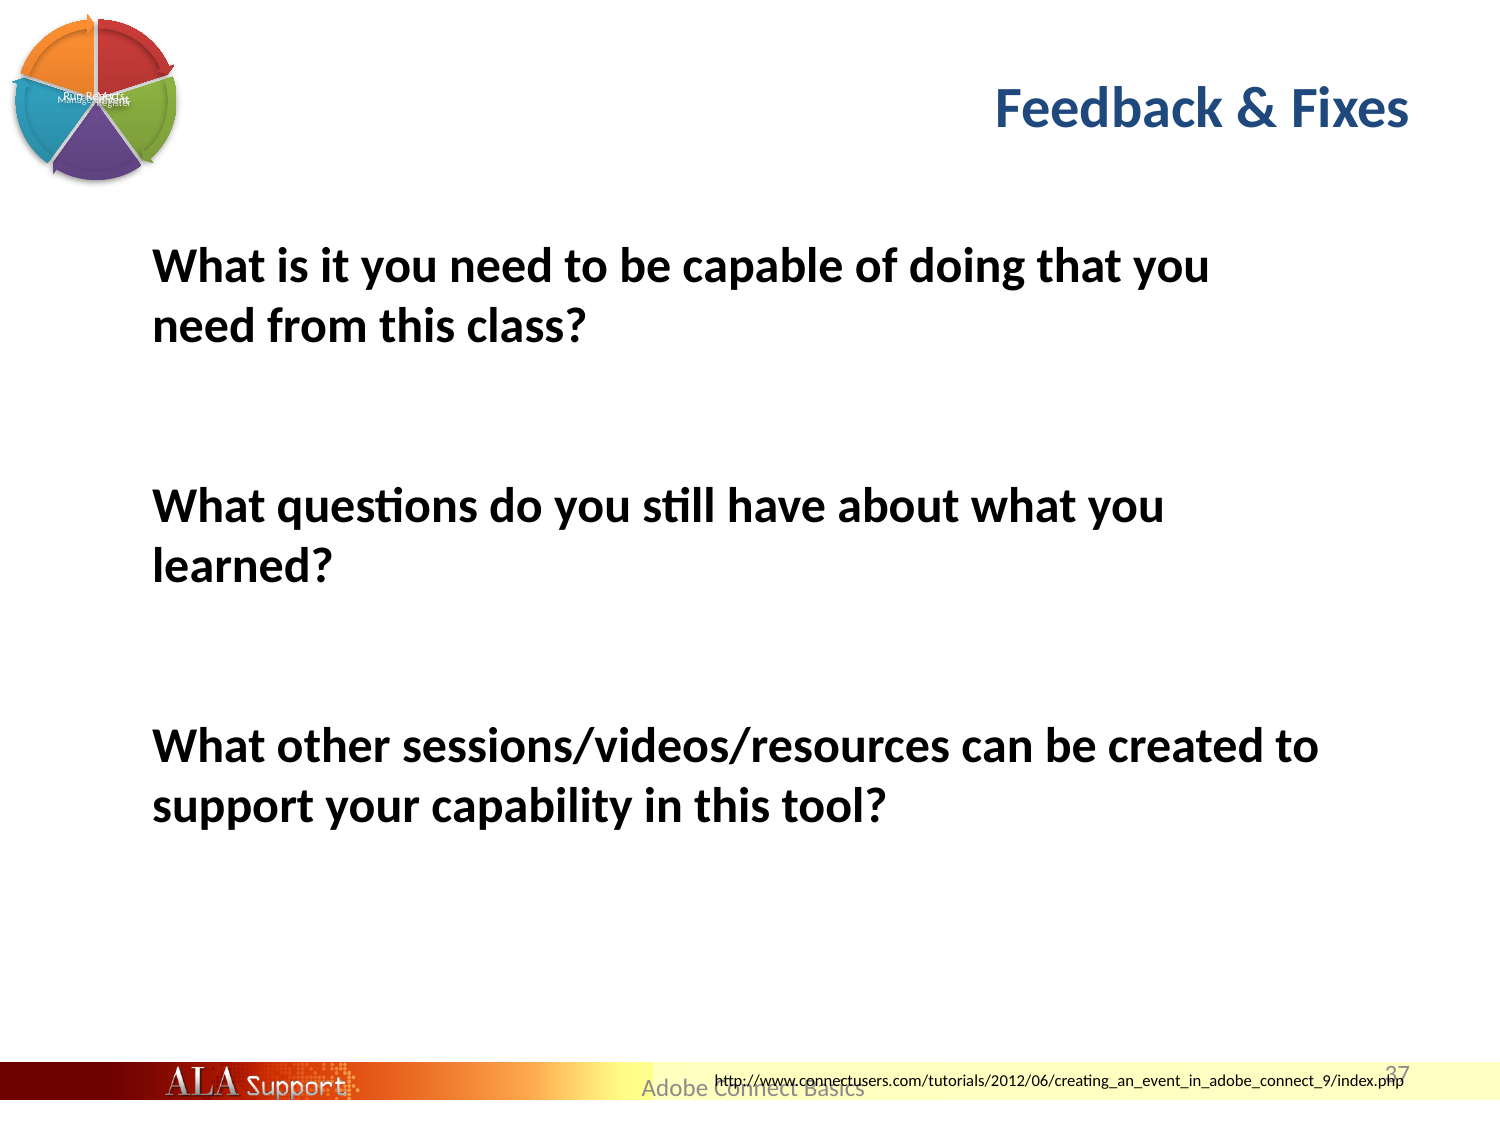

Event v Meeting
Setup Event
Invite & Register
Manage Content
Run Reports
# Feedback & Fixes
What is it you need to be capable of doing that you need from this class?

What questions do you still have about what you learned?

What other sessions/videos/resources can be created to support your capability in this tool?
37
http://www.connectusers.com/tutorials/2012/06/creating_an_event_in_adobe_connect_9/index.php